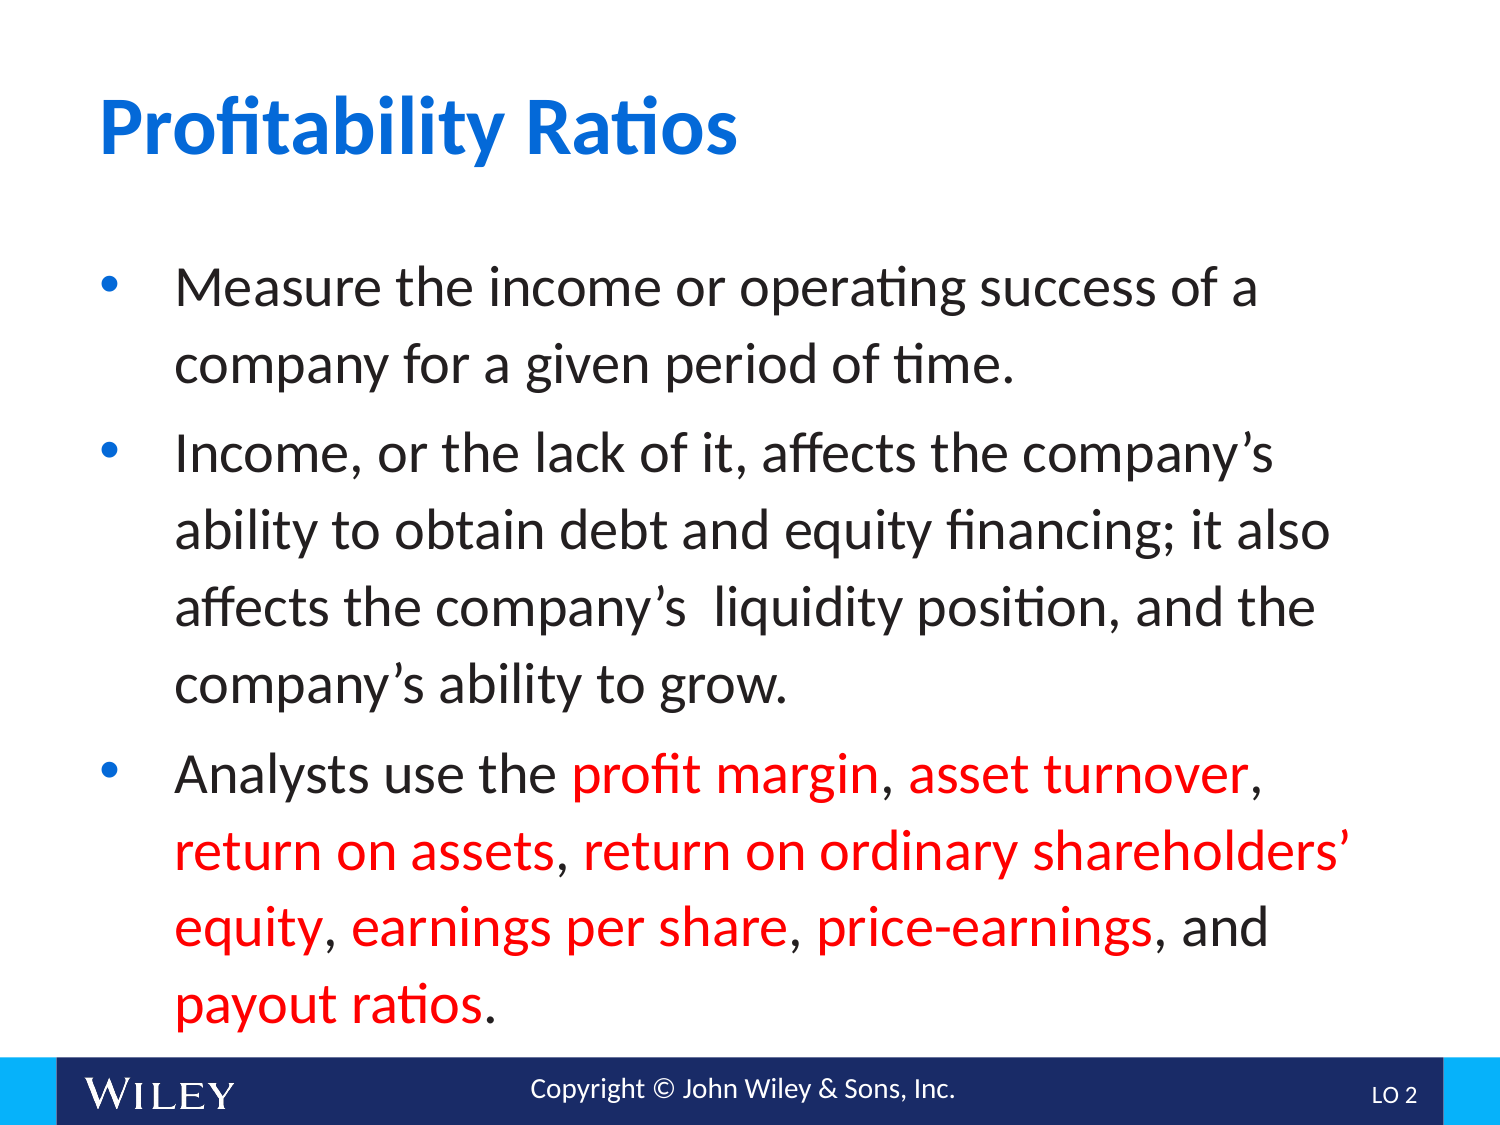

# Profitability Ratios
Measure the income or operating success of a company for a given period of time.
Income, or the lack of it, affects the company’s ability to obtain debt and equity financing; it also affects the company’s  liquidity position, and the company’s ability to grow.
Analysts use the profit margin, asset turnover, return on assets, return on ordinary shareholders’ equity, earnings per share, price-earnings, and payout ratios.
L O 2